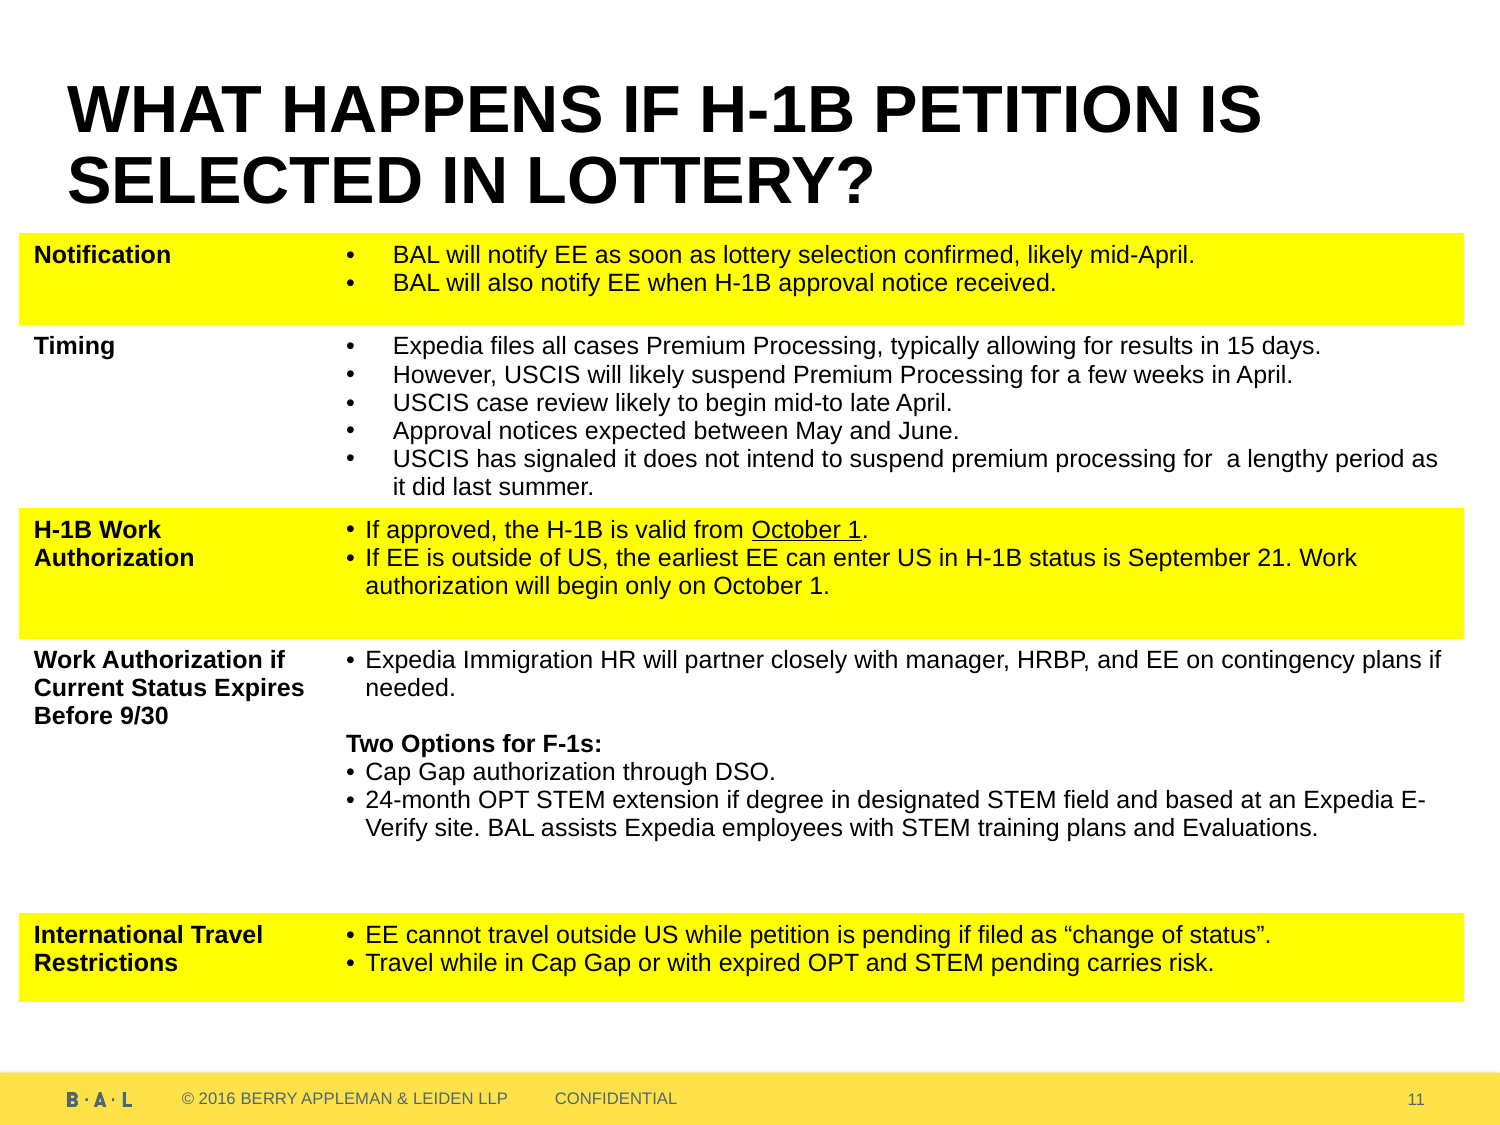

# What happens if H-1B petition is selected in lottery?
| Notification | BAL will notify EE as soon as lottery selection confirmed, likely mid-April. BAL will also notify EE when H-1B approval notice received. |
| --- | --- |
| Timing | Expedia files all cases Premium Processing, typically allowing for results in 15 days. However, USCIS will likely suspend Premium Processing for a few weeks in April. USCIS case review likely to begin mid-to late April. Approval notices expected between May and June. USCIS has signaled it does not intend to suspend premium processing for a lengthy period as it did last summer. |
| H-1B Work Authorization | If approved, the H-1B is valid from October 1. If EE is outside of US, the earliest EE can enter US in H-1B status is September 21. Work authorization will begin only on October 1. |
| Work Authorization if Current Status Expires Before 9/30 | Expedia Immigration HR will partner closely with manager, HRBP, and EE on contingency plans if needed. Two Options for F-1s: Cap Gap authorization through DSO. 24-month OPT STEM extension if degree in designated STEM field and based at an Expedia E-Verify site. BAL assists Expedia employees with STEM training plans and Evaluations. |
| International Travel Restrictions | EE cannot travel outside US while petition is pending if filed as “change of status”. Travel while in Cap Gap or with expired OPT and STEM pending carries risk. |

11